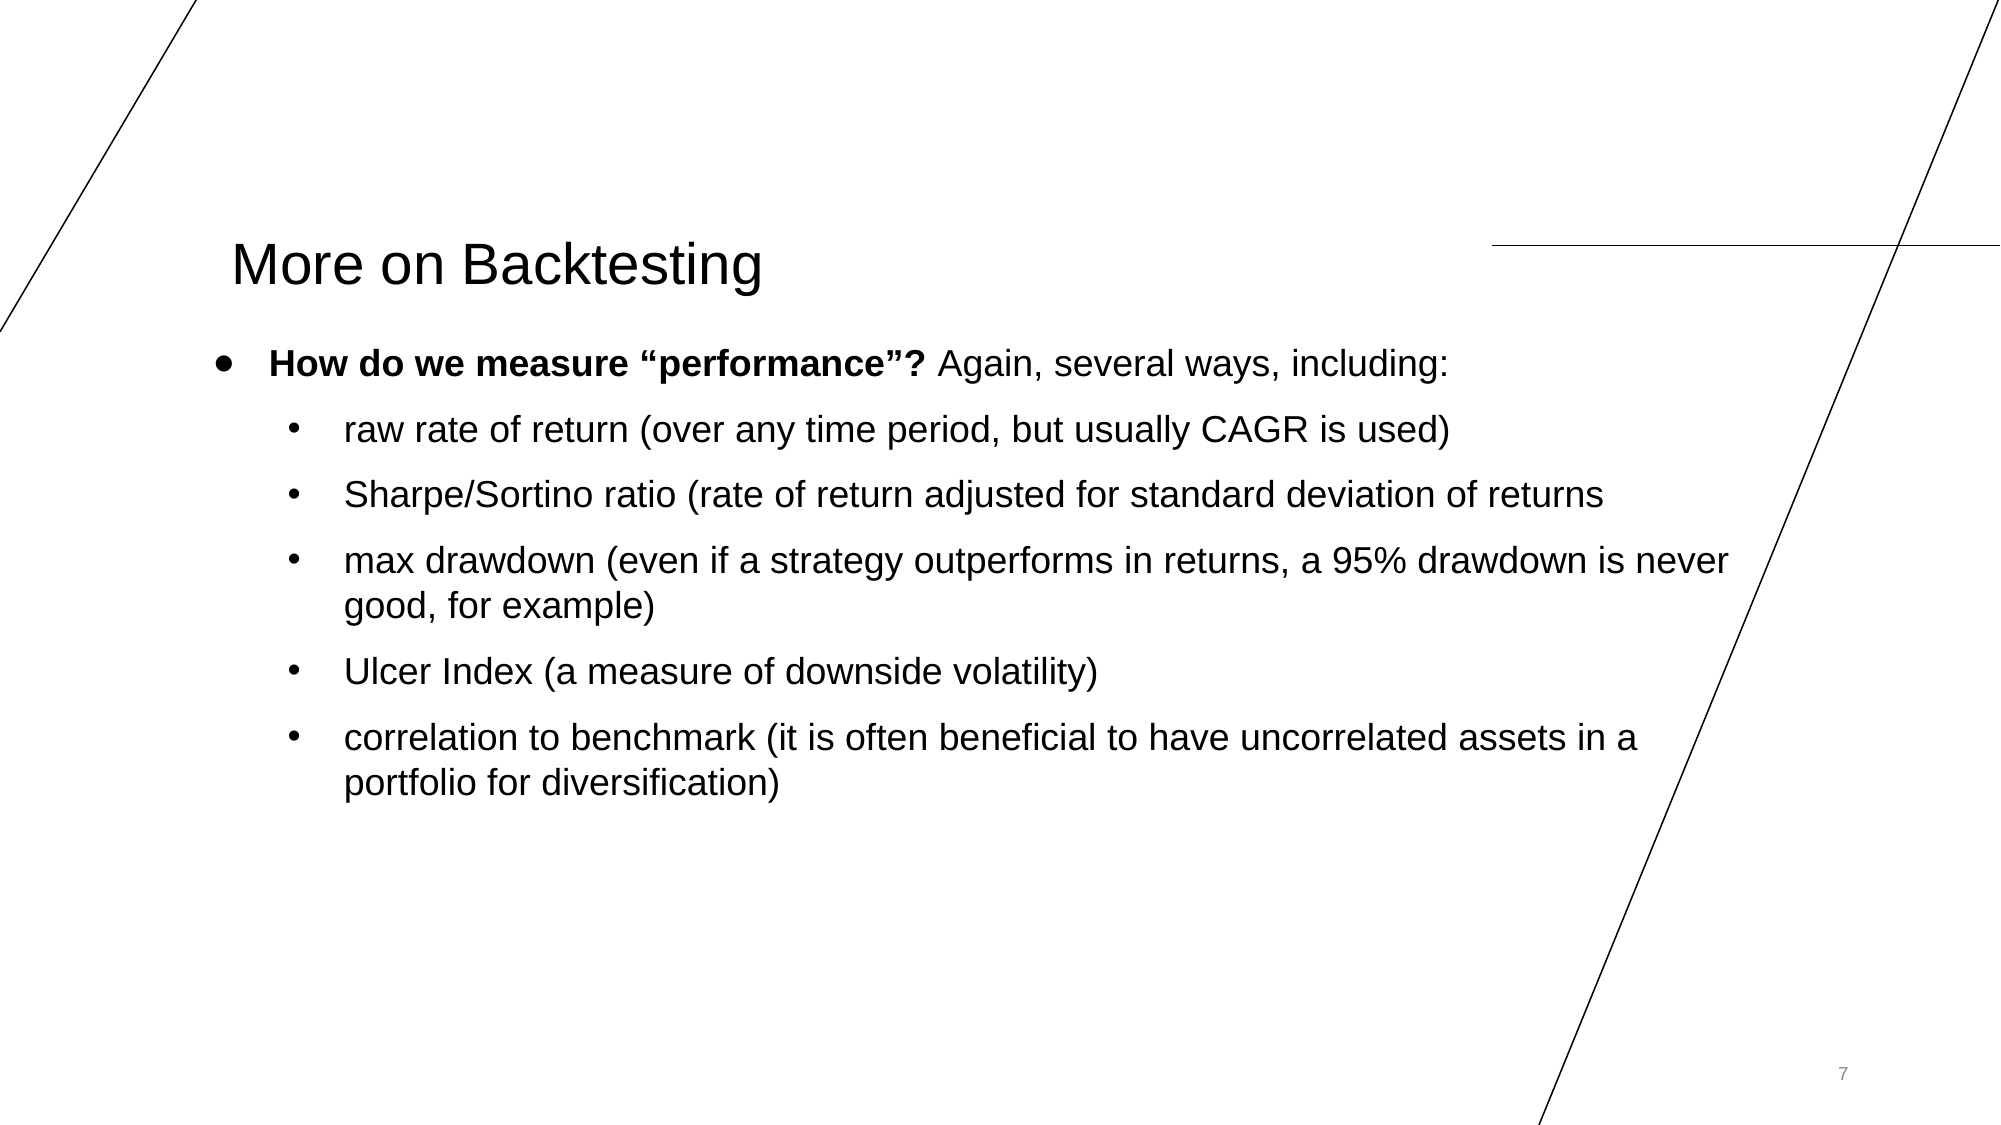

# More on Backtesting
How do we measure “performance”? Again, several ways, including:
raw rate of return (over any time period, but usually CAGR is used)
Sharpe/Sortino ratio (rate of return adjusted for standard deviation of returns
max drawdown (even if a strategy outperforms in returns, a 95% drawdown is never good, for example)
Ulcer Index (a measure of downside volatility)
correlation to benchmark (it is often beneficial to have uncorrelated assets in a portfolio for diversification)
7